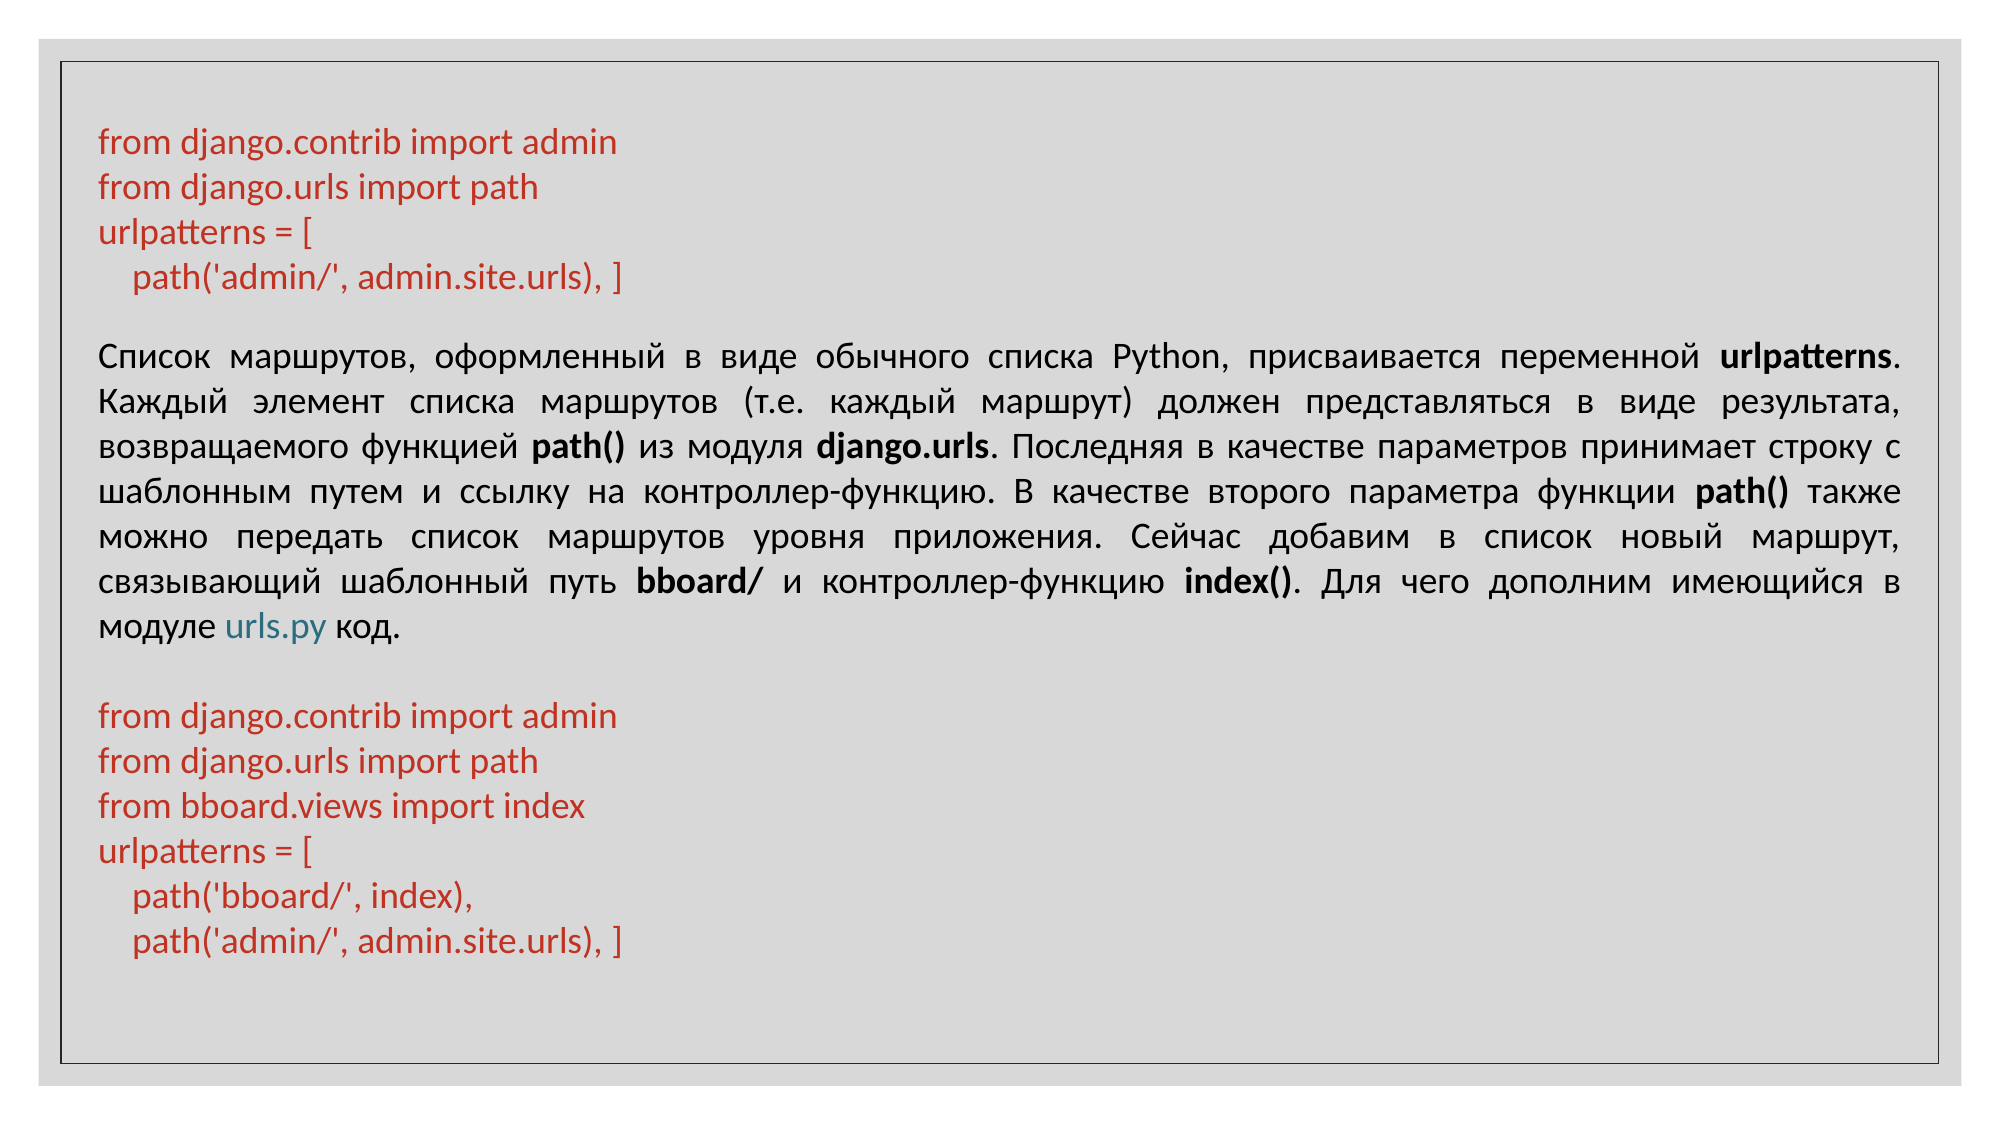

from django.contrib import admin
from django.urls import path
urlpatterns = [
    path('admin/', admin.site.urls), ]

Список маршрутов, оформленный в виде обычного списка Python, присваивается переменной urlpatterns. Каждый элемент списка маршрутов (т.е. каждый маршрут) должен представляться в виде результата, возвращаемого функцией path() из модуля django.urls. Последняя в качестве параметров принимает строку с шаблонным путем и ссылку на контроллер-функцию. В качестве второго параметра функции path() также можно передать список маршрутов уровня приложения. Сейчас добавим в список новый маршрут, связывающий шаблонный путь bboard/ и контроллер-функцию index(). Для чего дополним имеющийся в модуле urls.py код.

from django.contrib import admin
from django.urls import path
from bboard.views import index
urlpatterns = [
    path('bboard/', index),
    path('admin/', admin.site.urls), ]